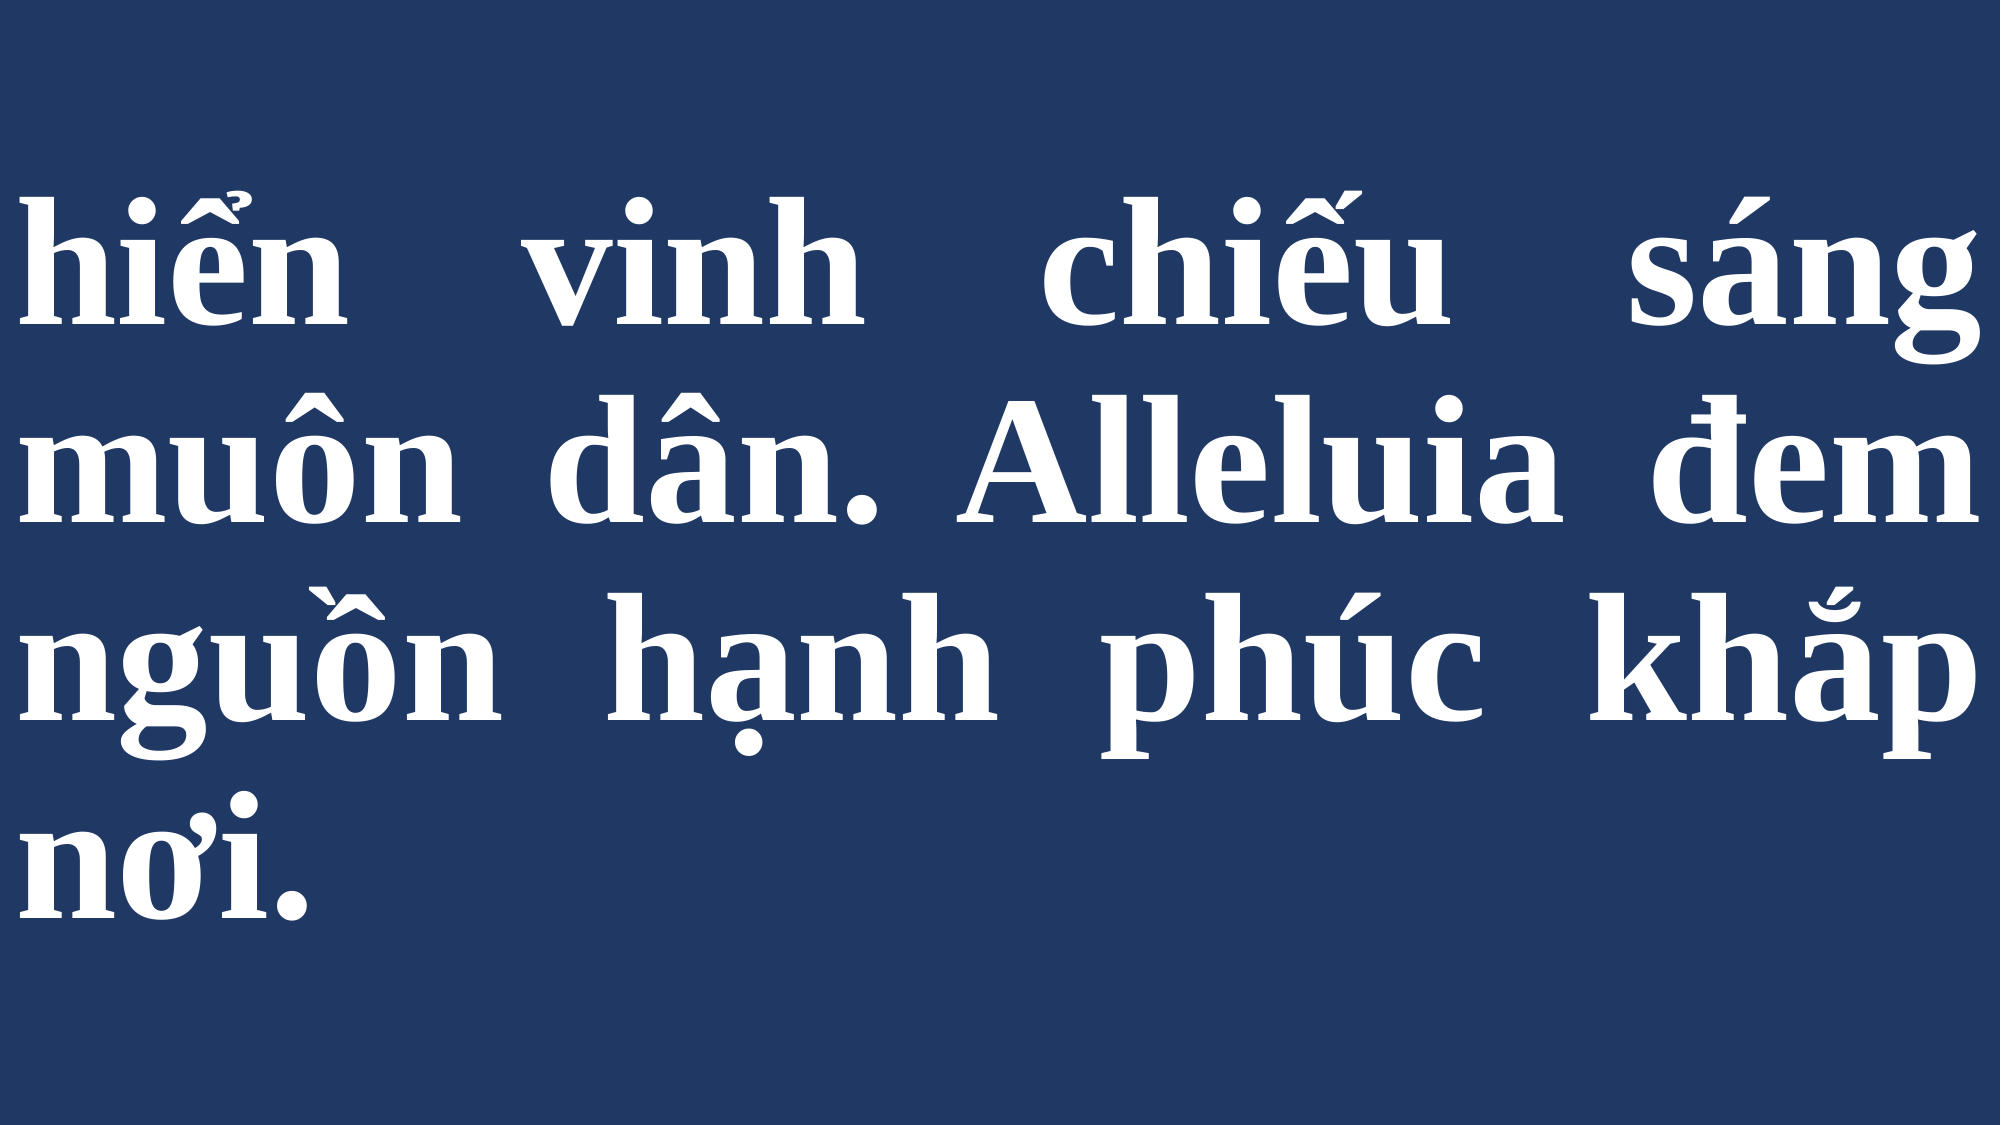

# hiển vinh chiếu sáng muôn dân. Alleluia đem nguồn hạnh phúc khắp nơi.